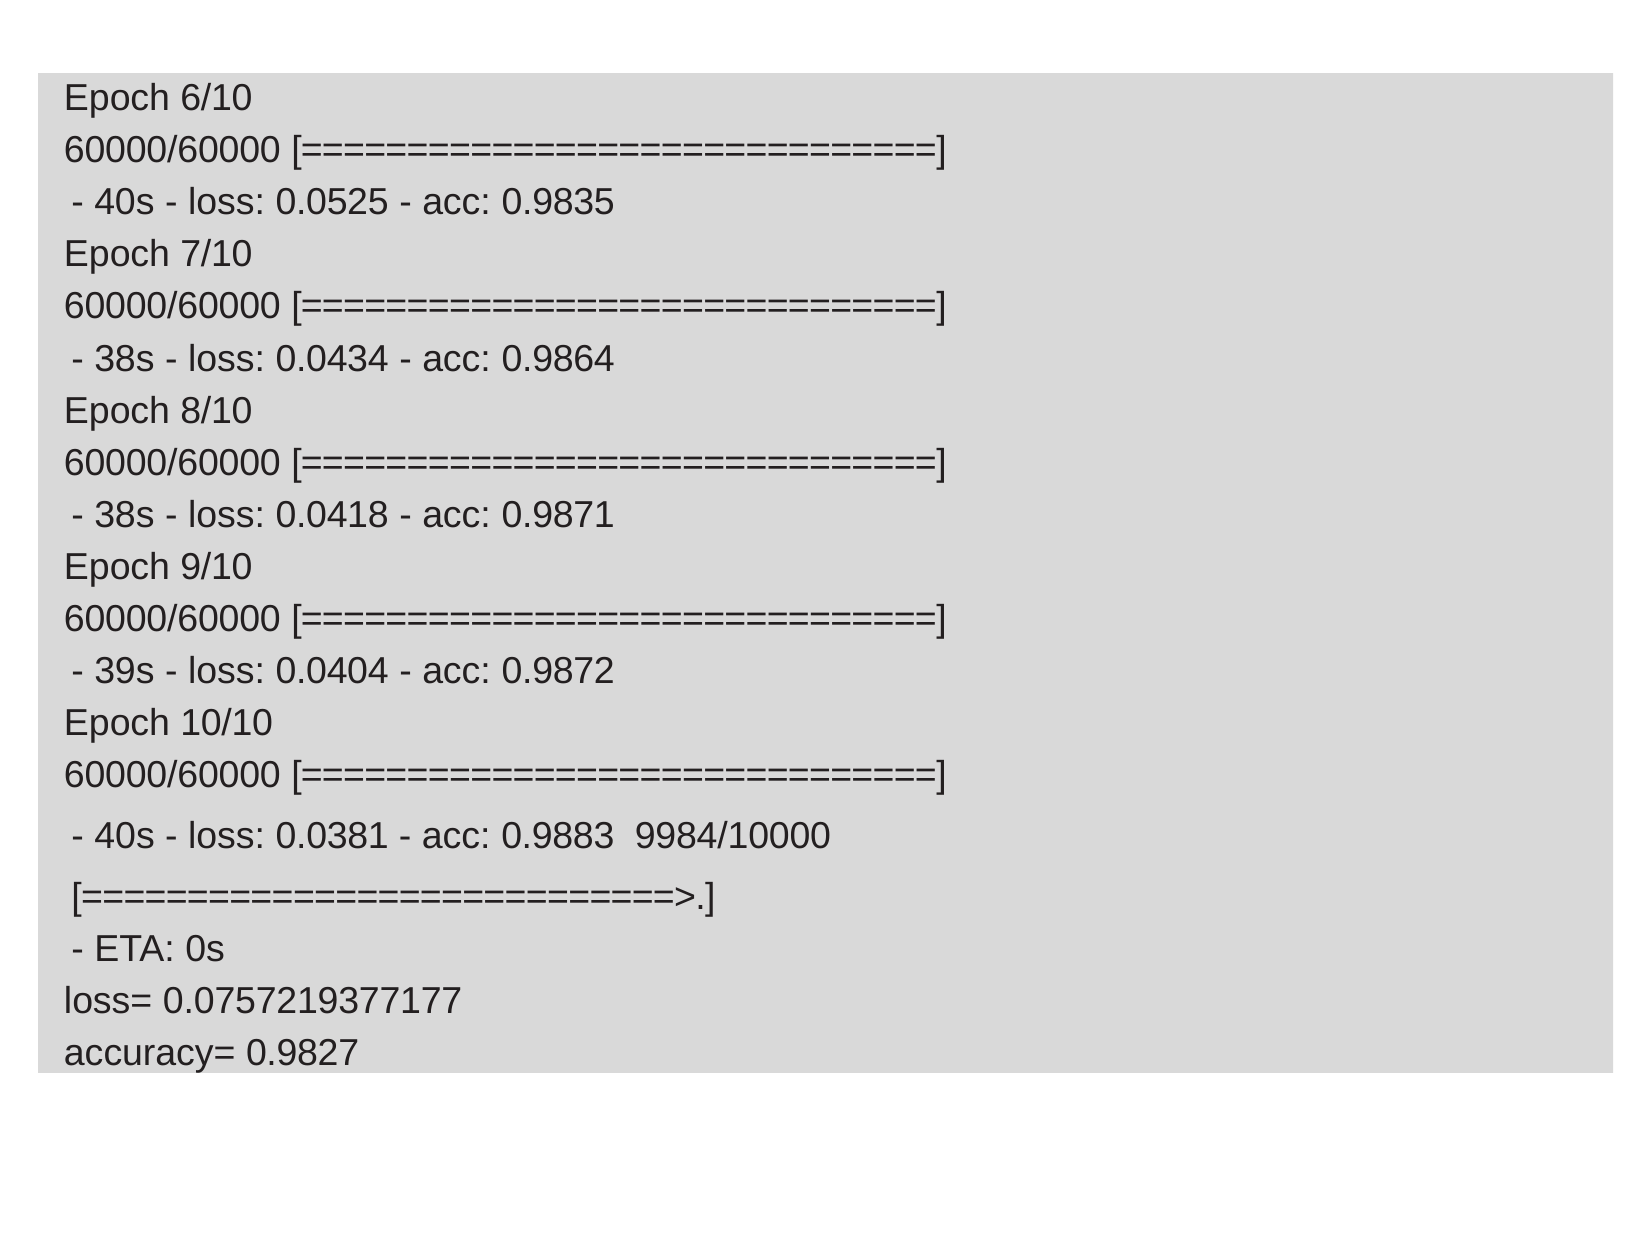

Epoch 6/10
60000/60000 [==============================]
- 40s - loss: 0.0525 - acc: 0.9835
Epoch 7/10
60000/60000 [==============================]
- 38s - loss: 0.0434 - acc: 0.9864
Epoch 8/10
60000/60000 [==============================]
- 38s - loss: 0.0418 - acc: 0.9871
Epoch 9/10
60000/60000 [==============================]
- 39s - loss: 0.0404 - acc: 0.9872
Epoch 10/10
60000/60000 [==============================]
- 40s - loss: 0.0381 - acc: 0.9883  9984/10000 [============================>.]
- ETA: 0s
loss= 0.0757219377177
accuracy= 0.9827